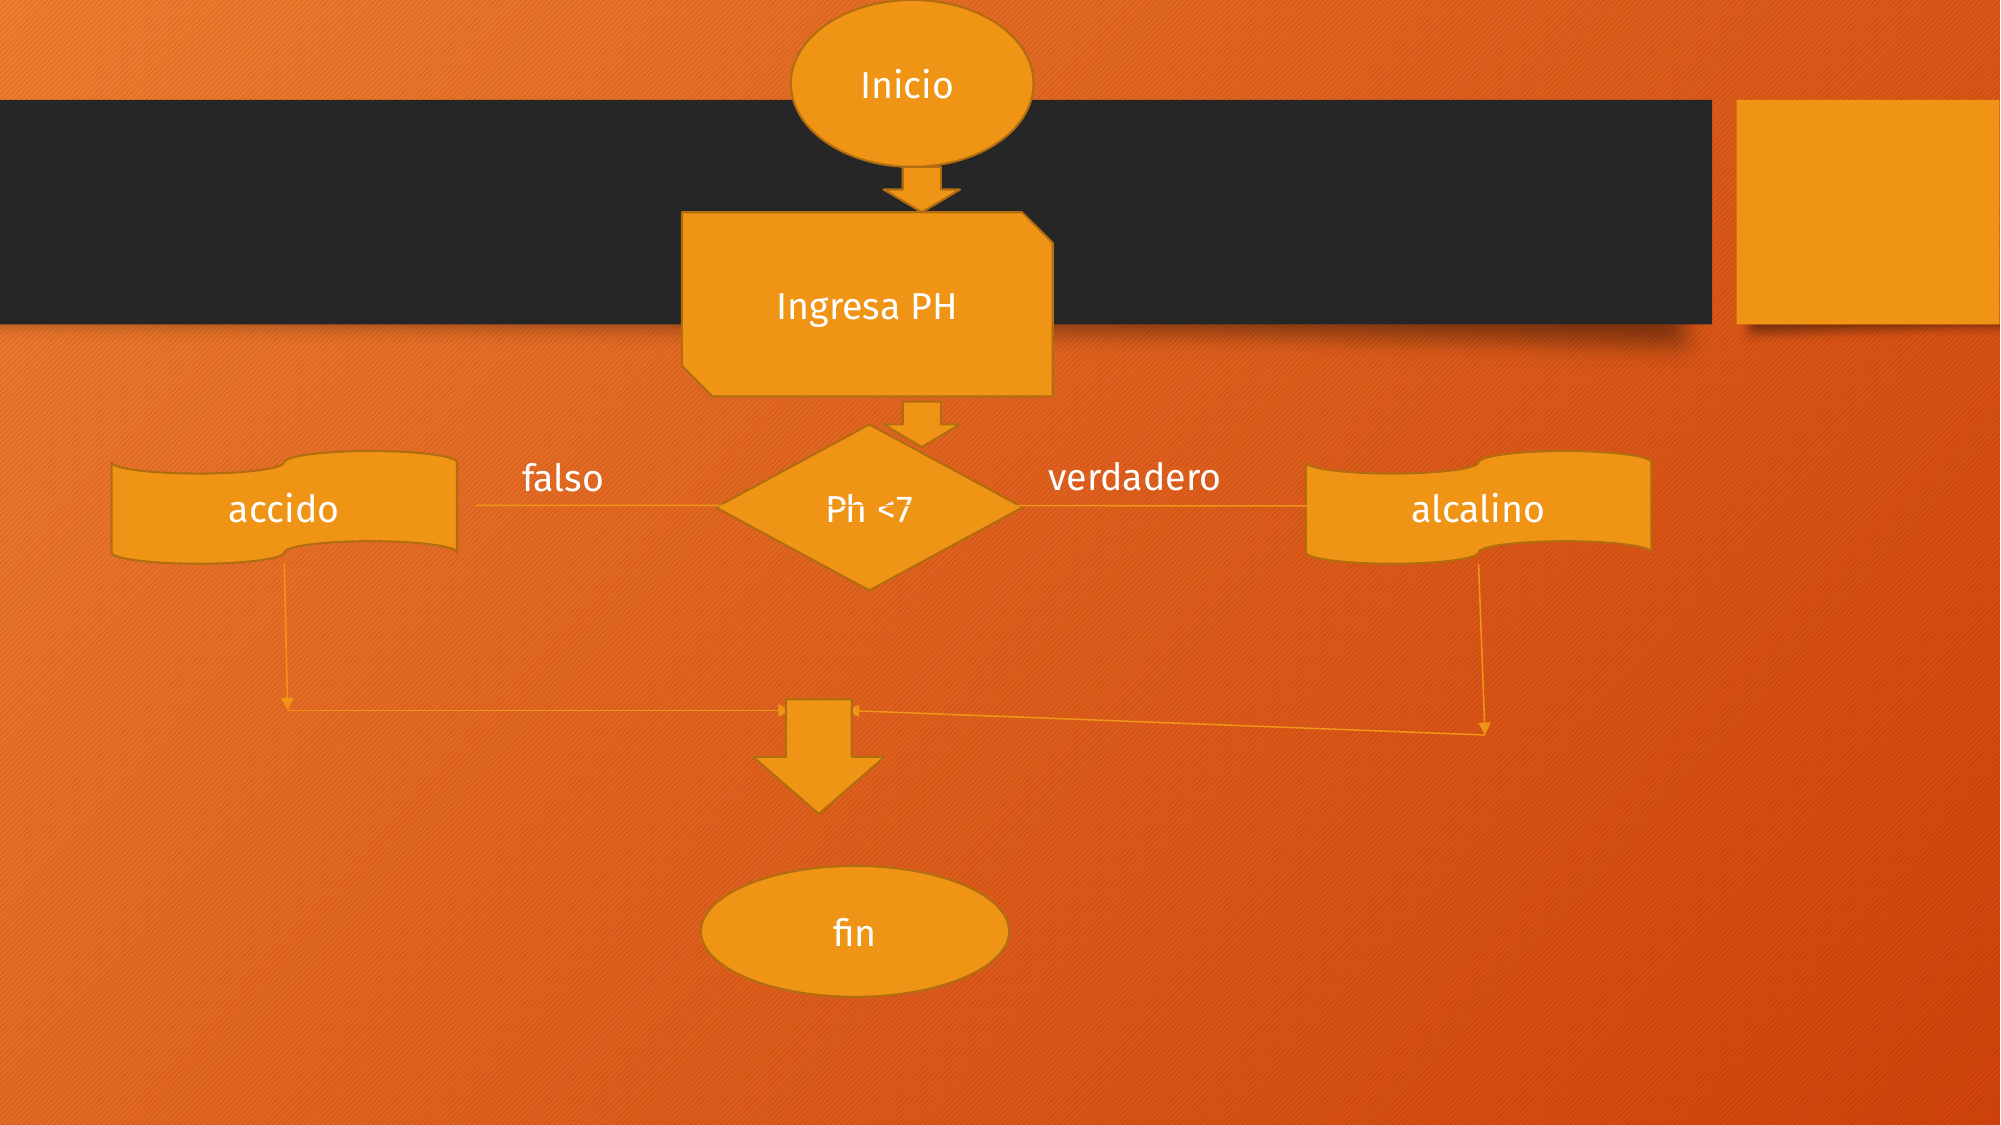

Inicio

Ingresa PH

Ph <7
verdadero
falso
accido
alcalino

fin